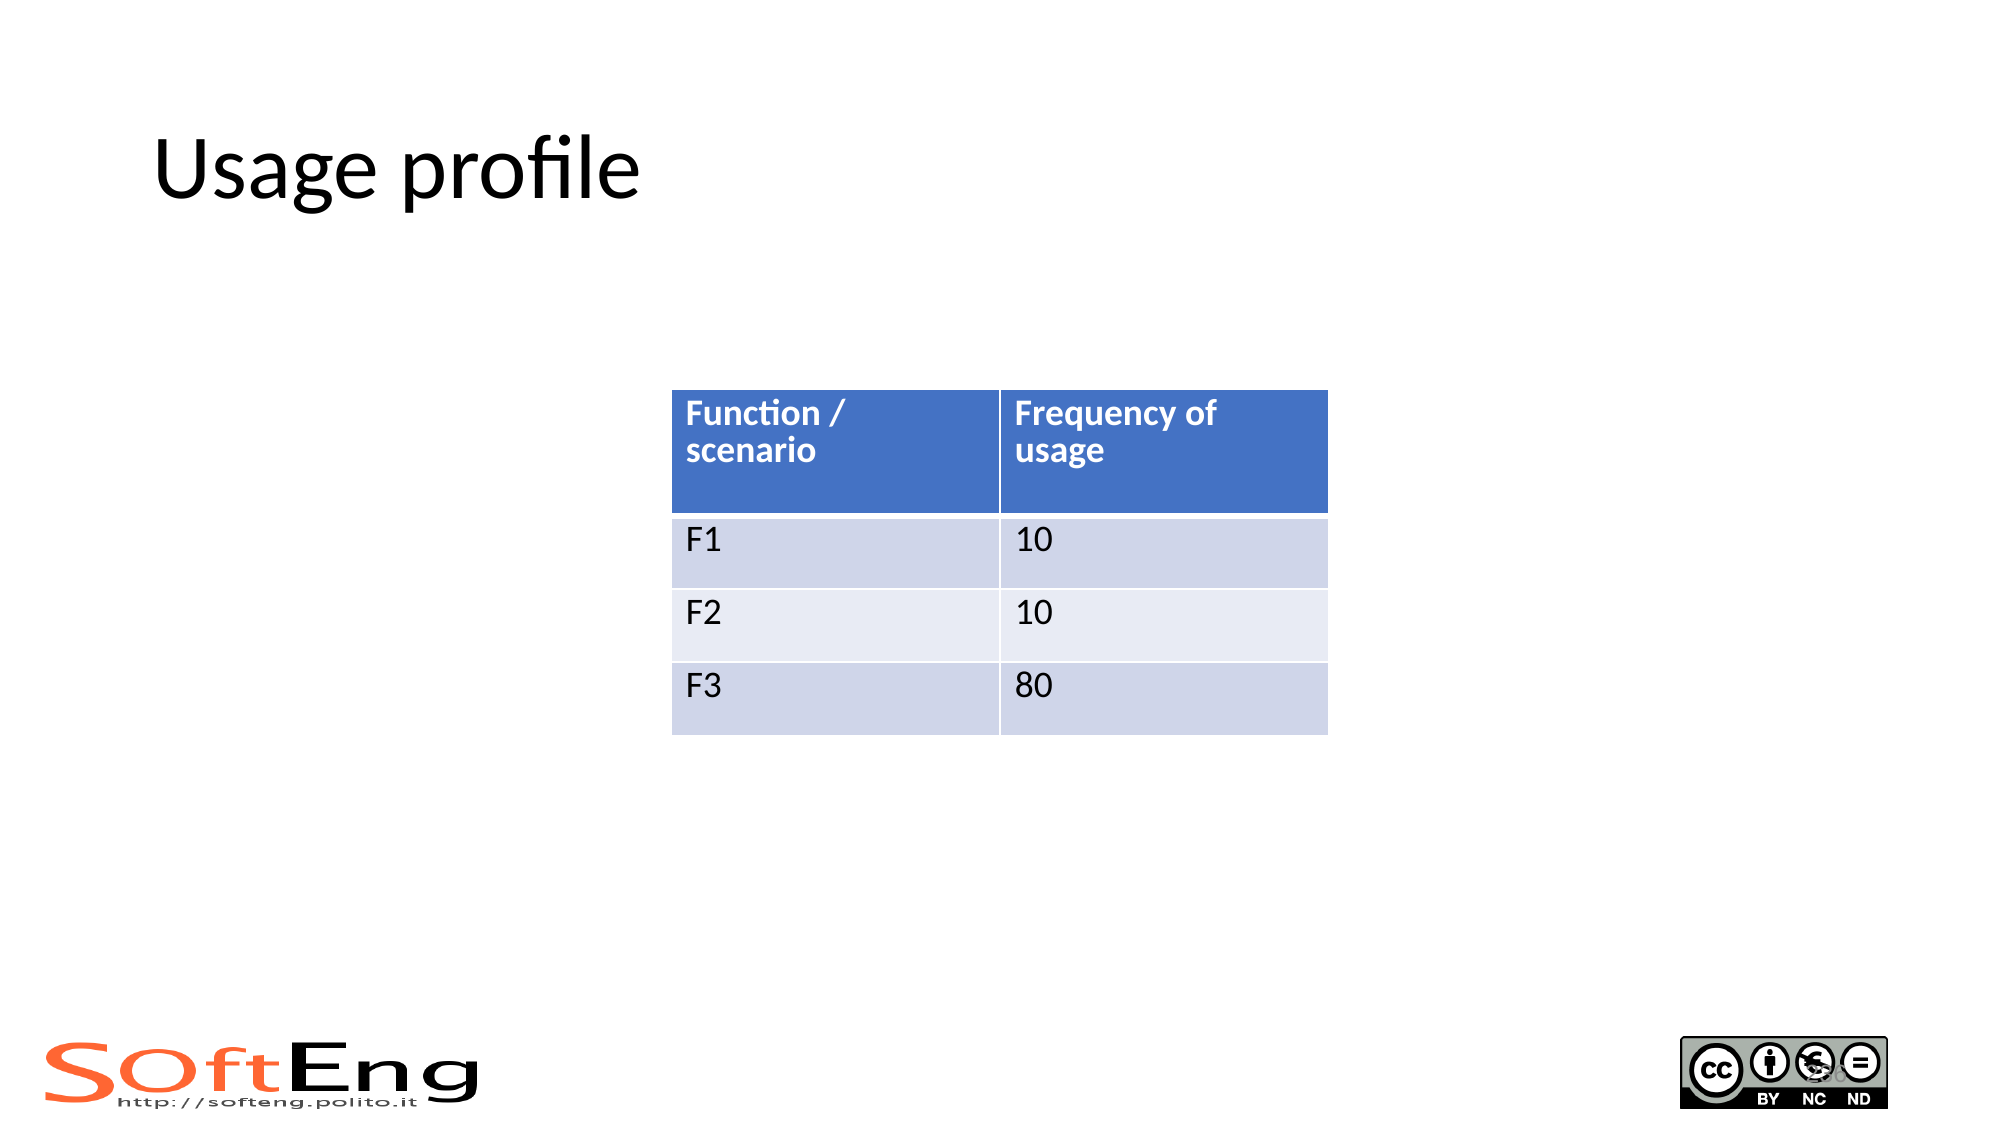

# Usage profile
| Function / scenario | Frequency of usage |
| --- | --- |
| F1 | 10 |
| F2 | 10 |
| F3 | 80 |
236